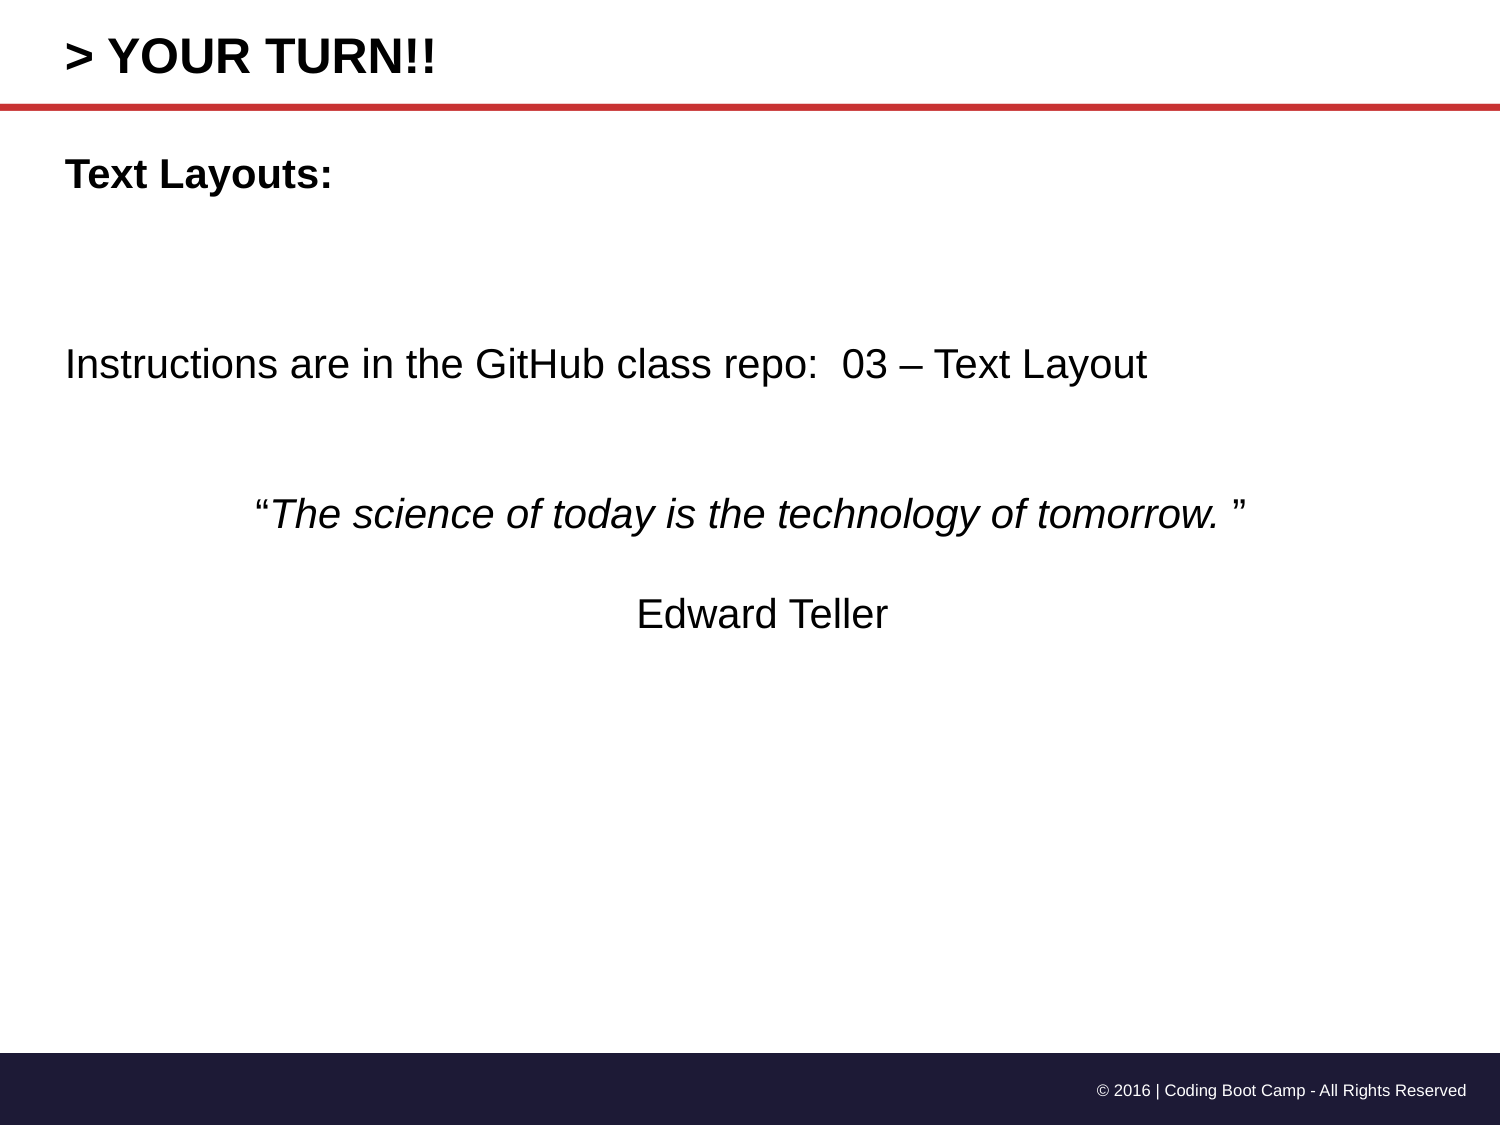

> YOUR TURN!!

Text Layouts:

Instructions are in the GitHub class repo:  03 – Text Layout

“The science of today is the technology of tomorrow. ”

Edward Teller